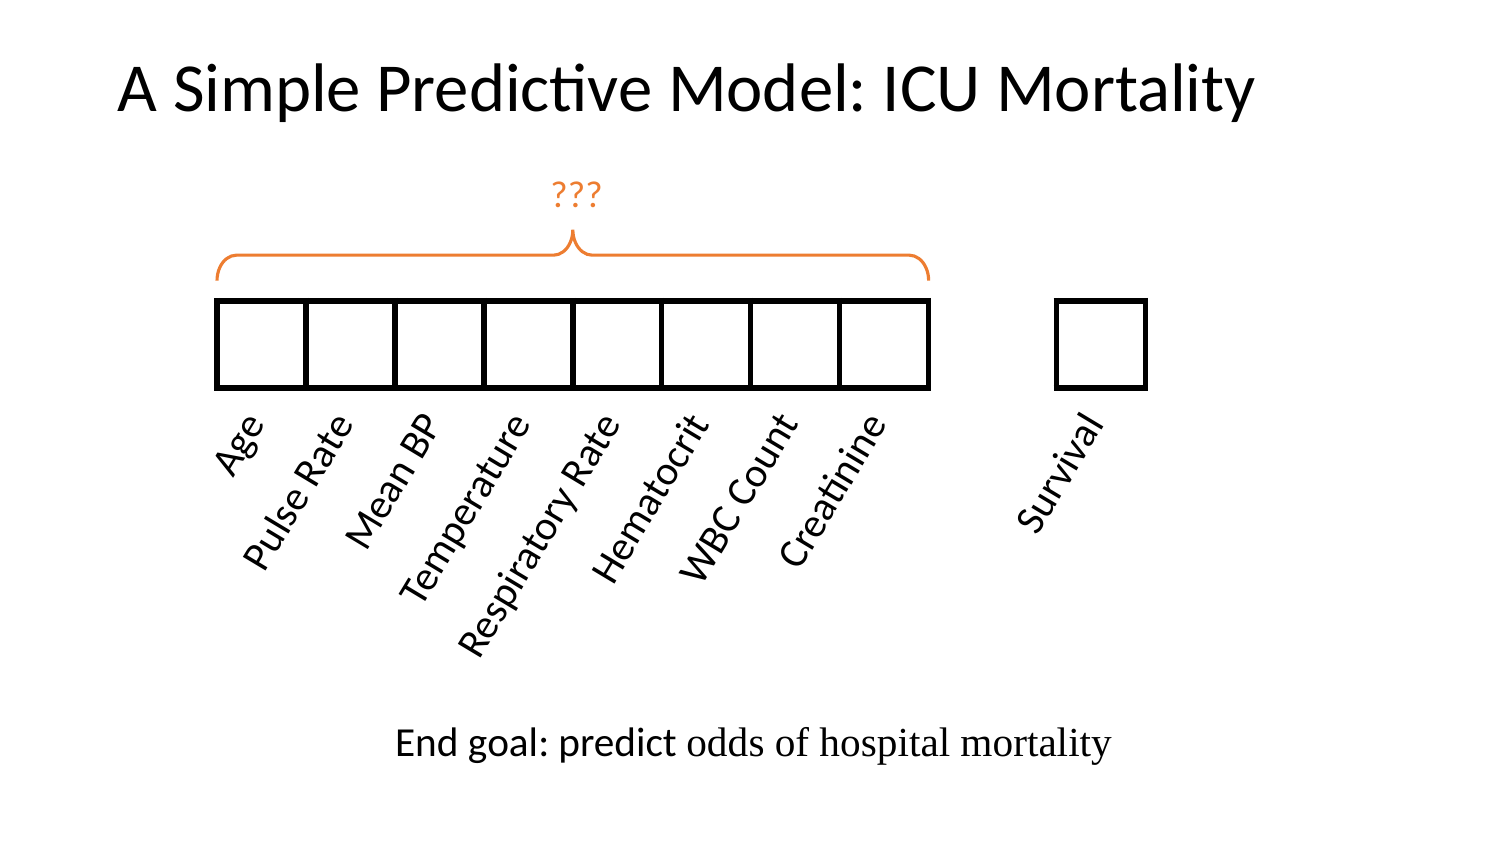

# A Simple Predictive Model: ICU Mortality
???
|  |
| --- |
|  |  |  |  |  |  |  |  |
| --- | --- | --- | --- | --- | --- | --- | --- |
WBC Count
Creatinine
Respiratory Rate
Hematocrit
Mean BP
Temperature
Age
Pulse Rate
Survival
End goal: predict odds of hospital mortality